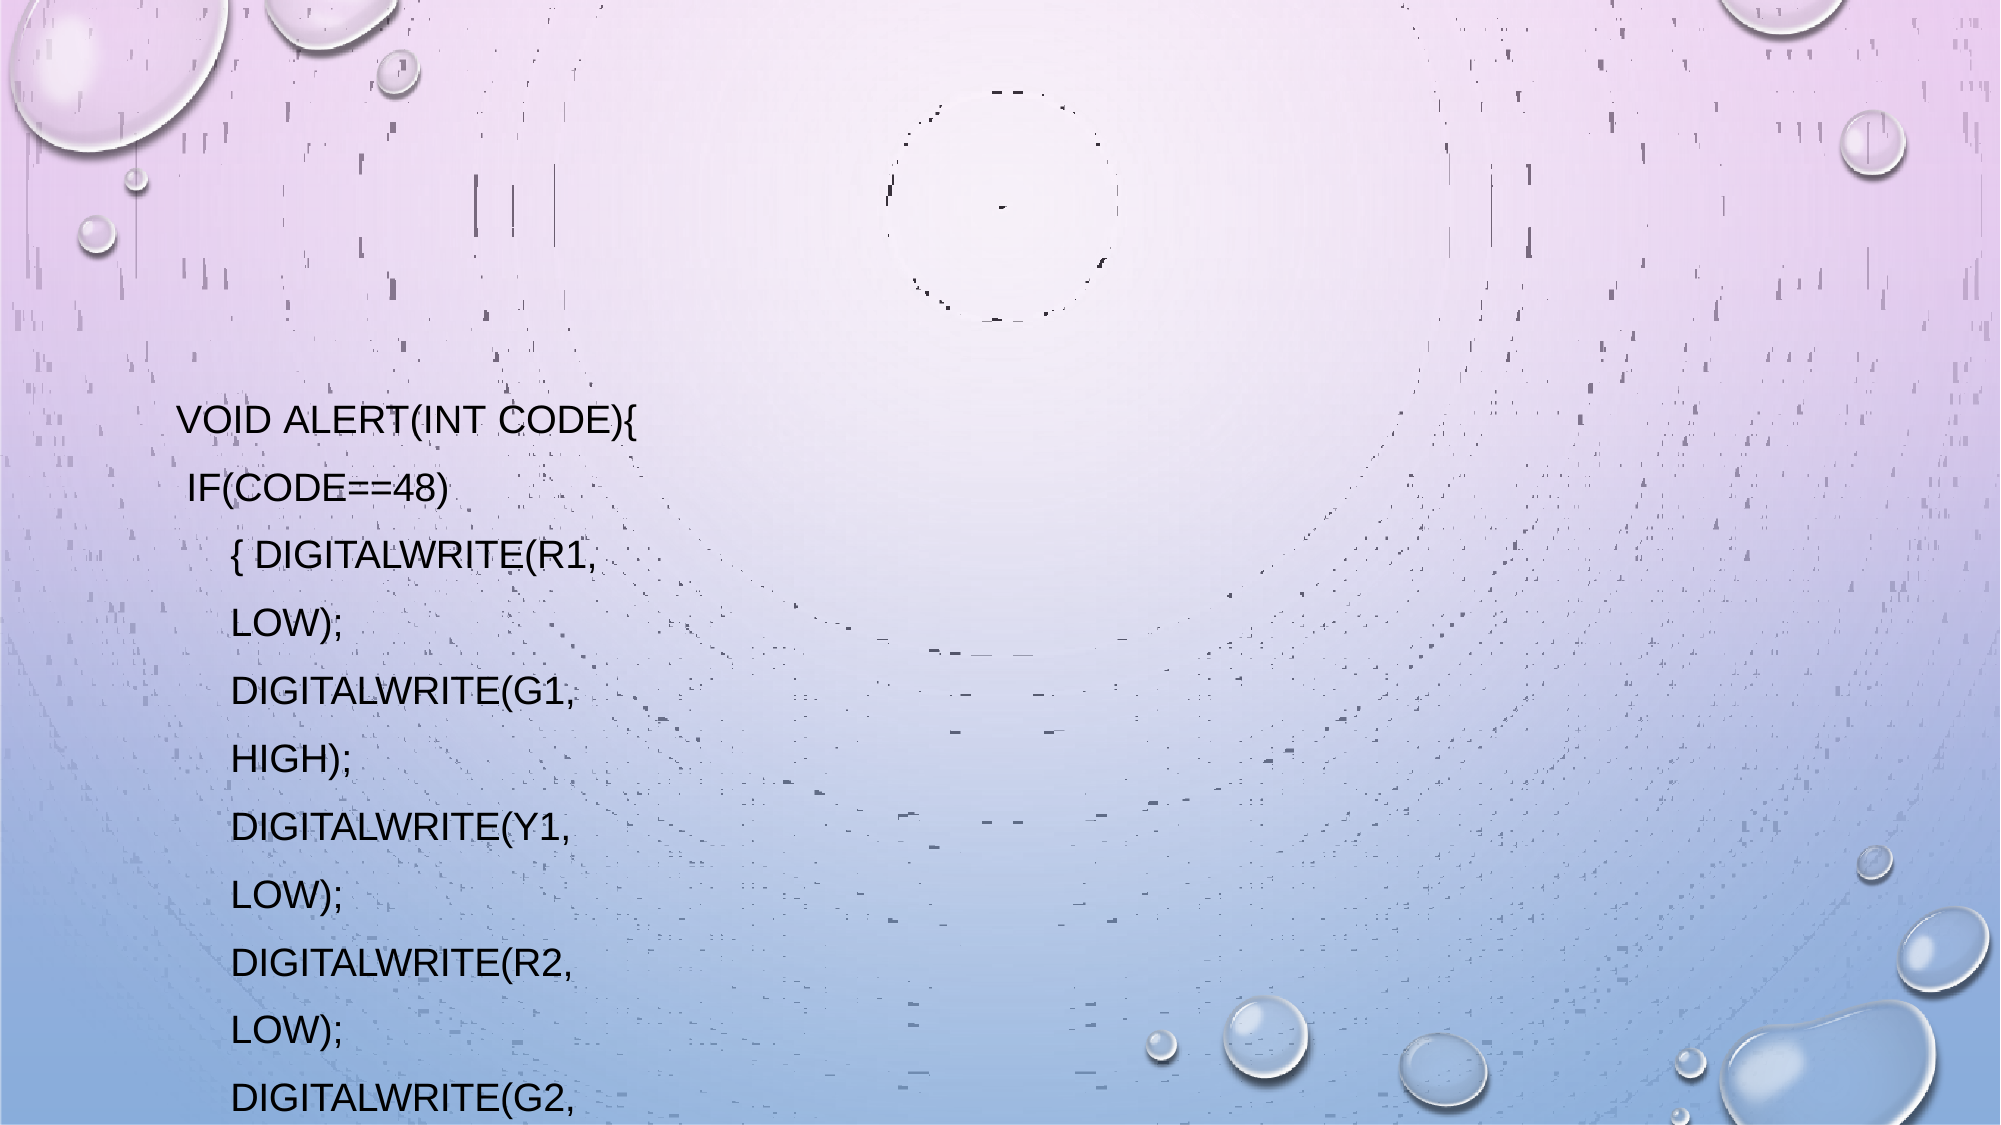

VOID ALERT(INT CODE){
IF(CODE==48){ DIGITALWRITE(R1, LOW); DIGITALWRITE(G1, HIGH); DIGITALWRITE(Y1, LOW); DIGITALWRITE(R2, LOW); DIGITALWRITE(G2, LOW); DIGITALWRITE(Y2, HIGH);